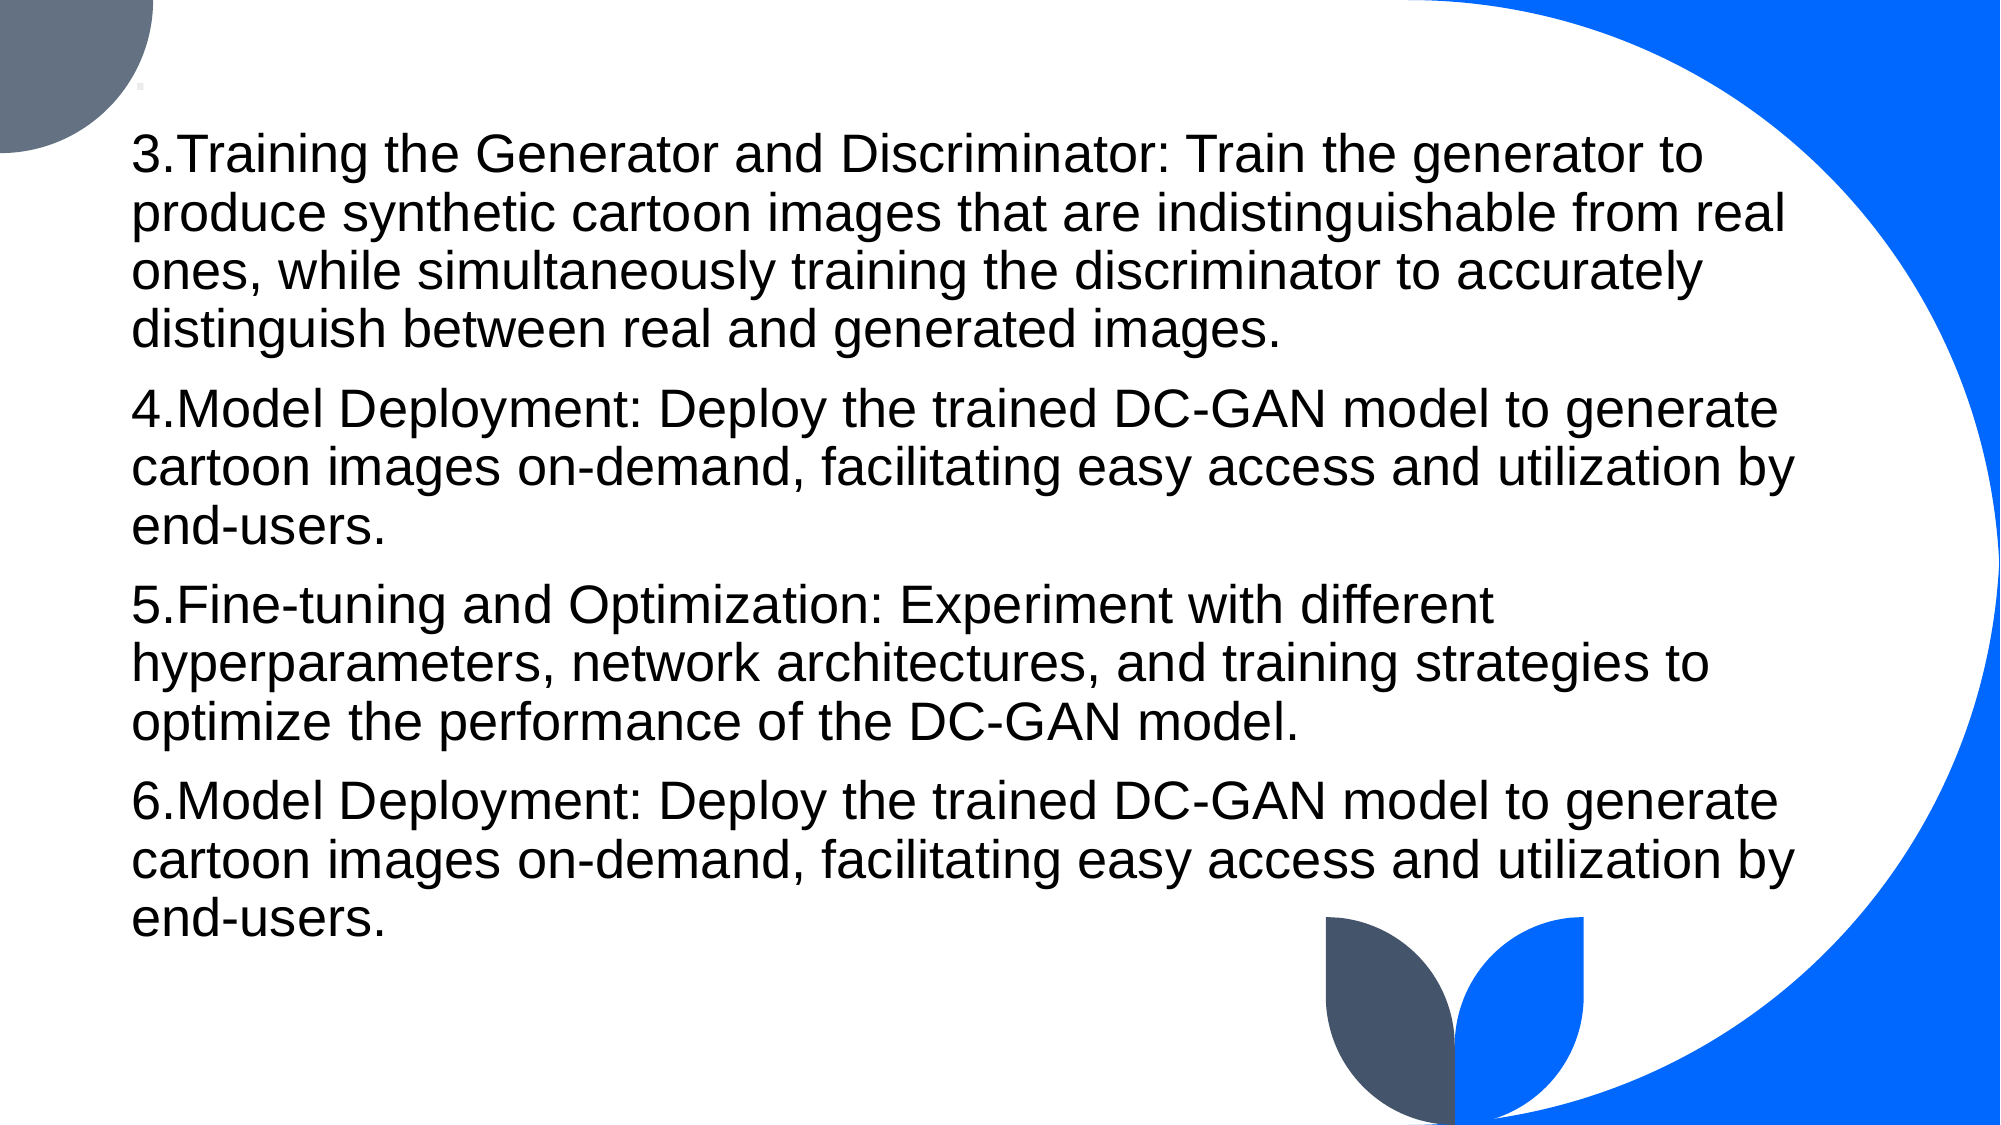

.
3.Training the Generator and Discriminator: Train the generator to produce synthetic cartoon images that are indistinguishable from real ones, while simultaneously training the discriminator to accurately distinguish between real and generated images.
4.Model Deployment: Deploy the trained DC-GAN model to generate cartoon images on-demand, facilitating easy access and utilization by end-users.
5.Fine-tuning and Optimization: Experiment with different hyperparameters, network architectures, and training strategies to optimize the performance of the DC-GAN model.
6.Model Deployment: Deploy the trained DC-GAN model to generate cartoon images on-demand, facilitating easy access and utilization by end-users.